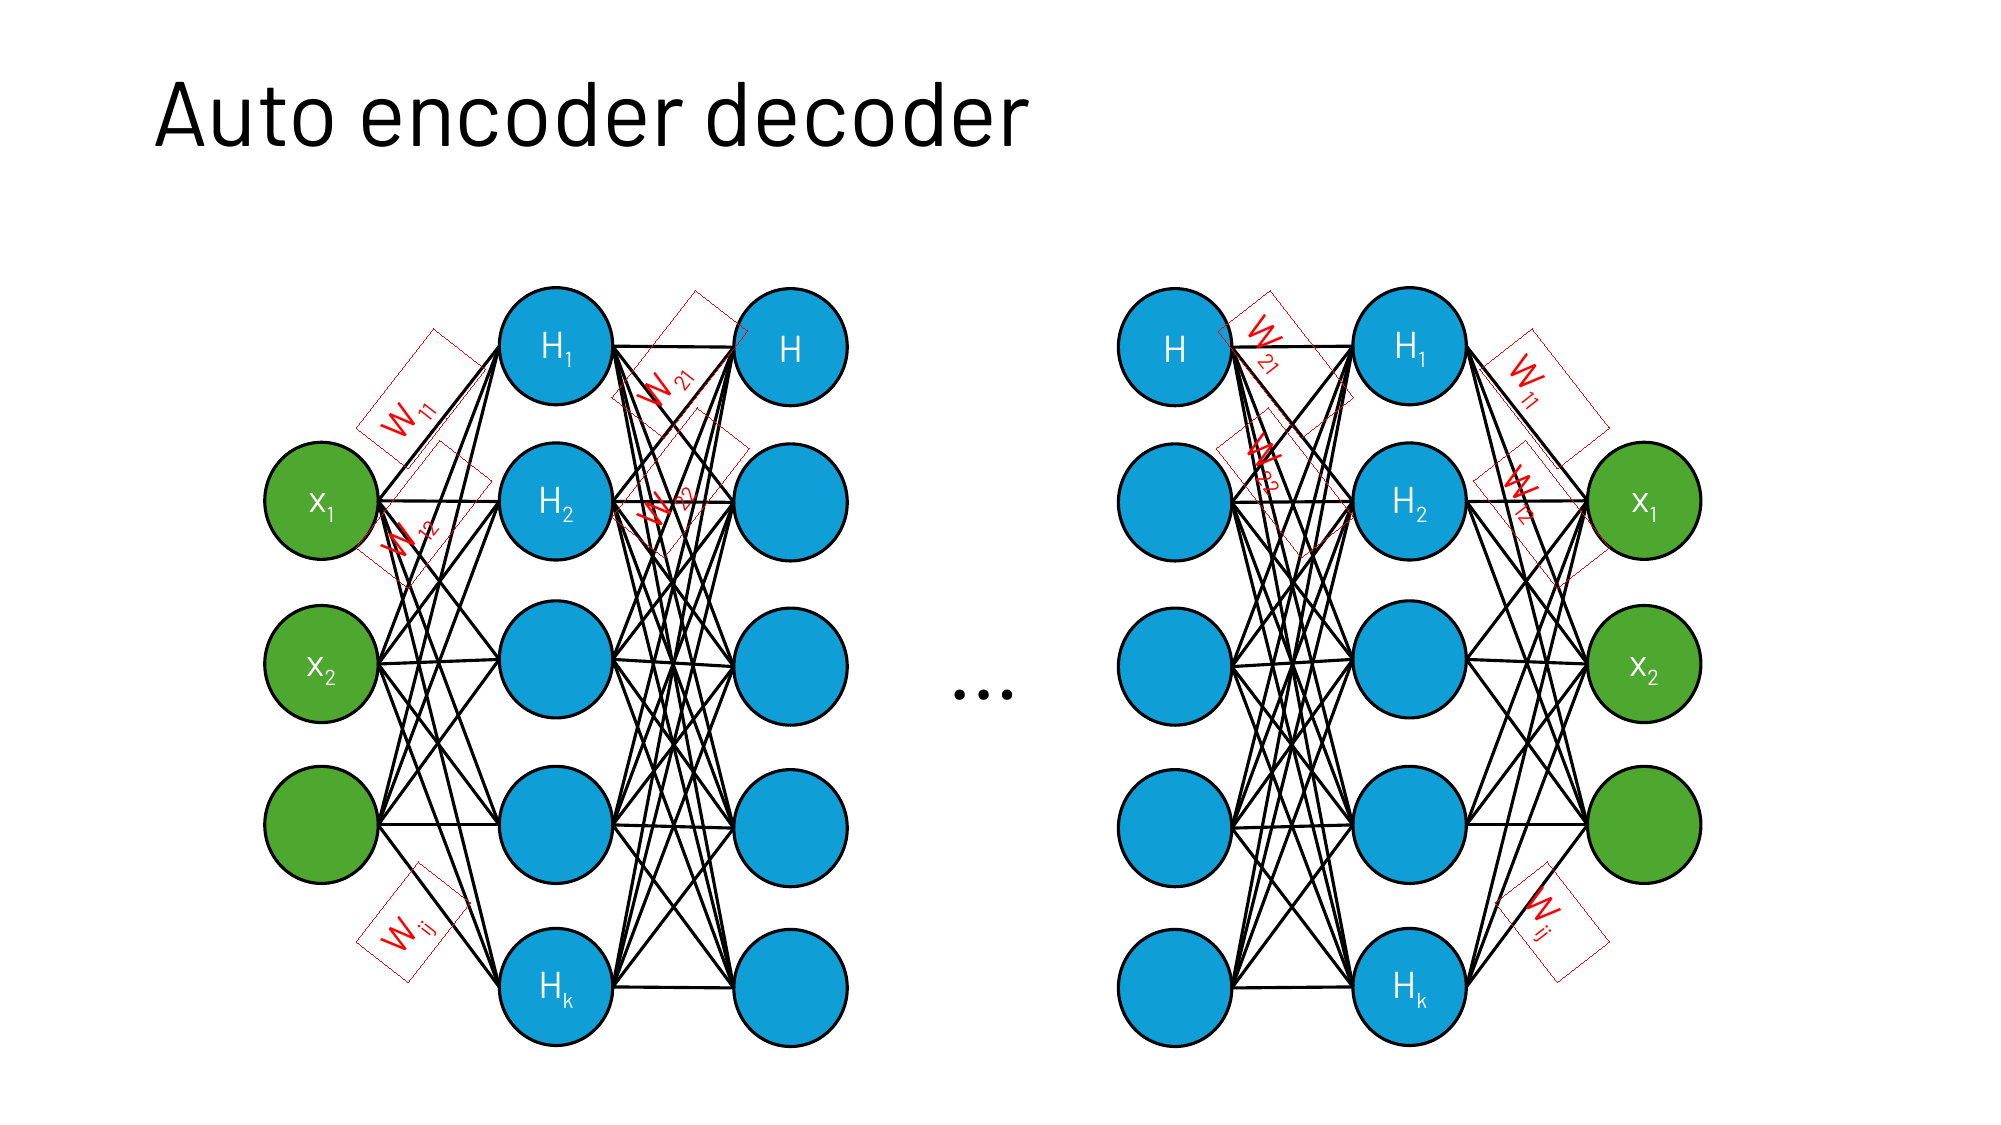

Auto encoder decoder
H1
H
x1
H2

x2

Hk

W21
W11
W22
W12
Wij
H1
H
x1
H2

x2

Hk

W21
W11
W22
W12
Wij
…